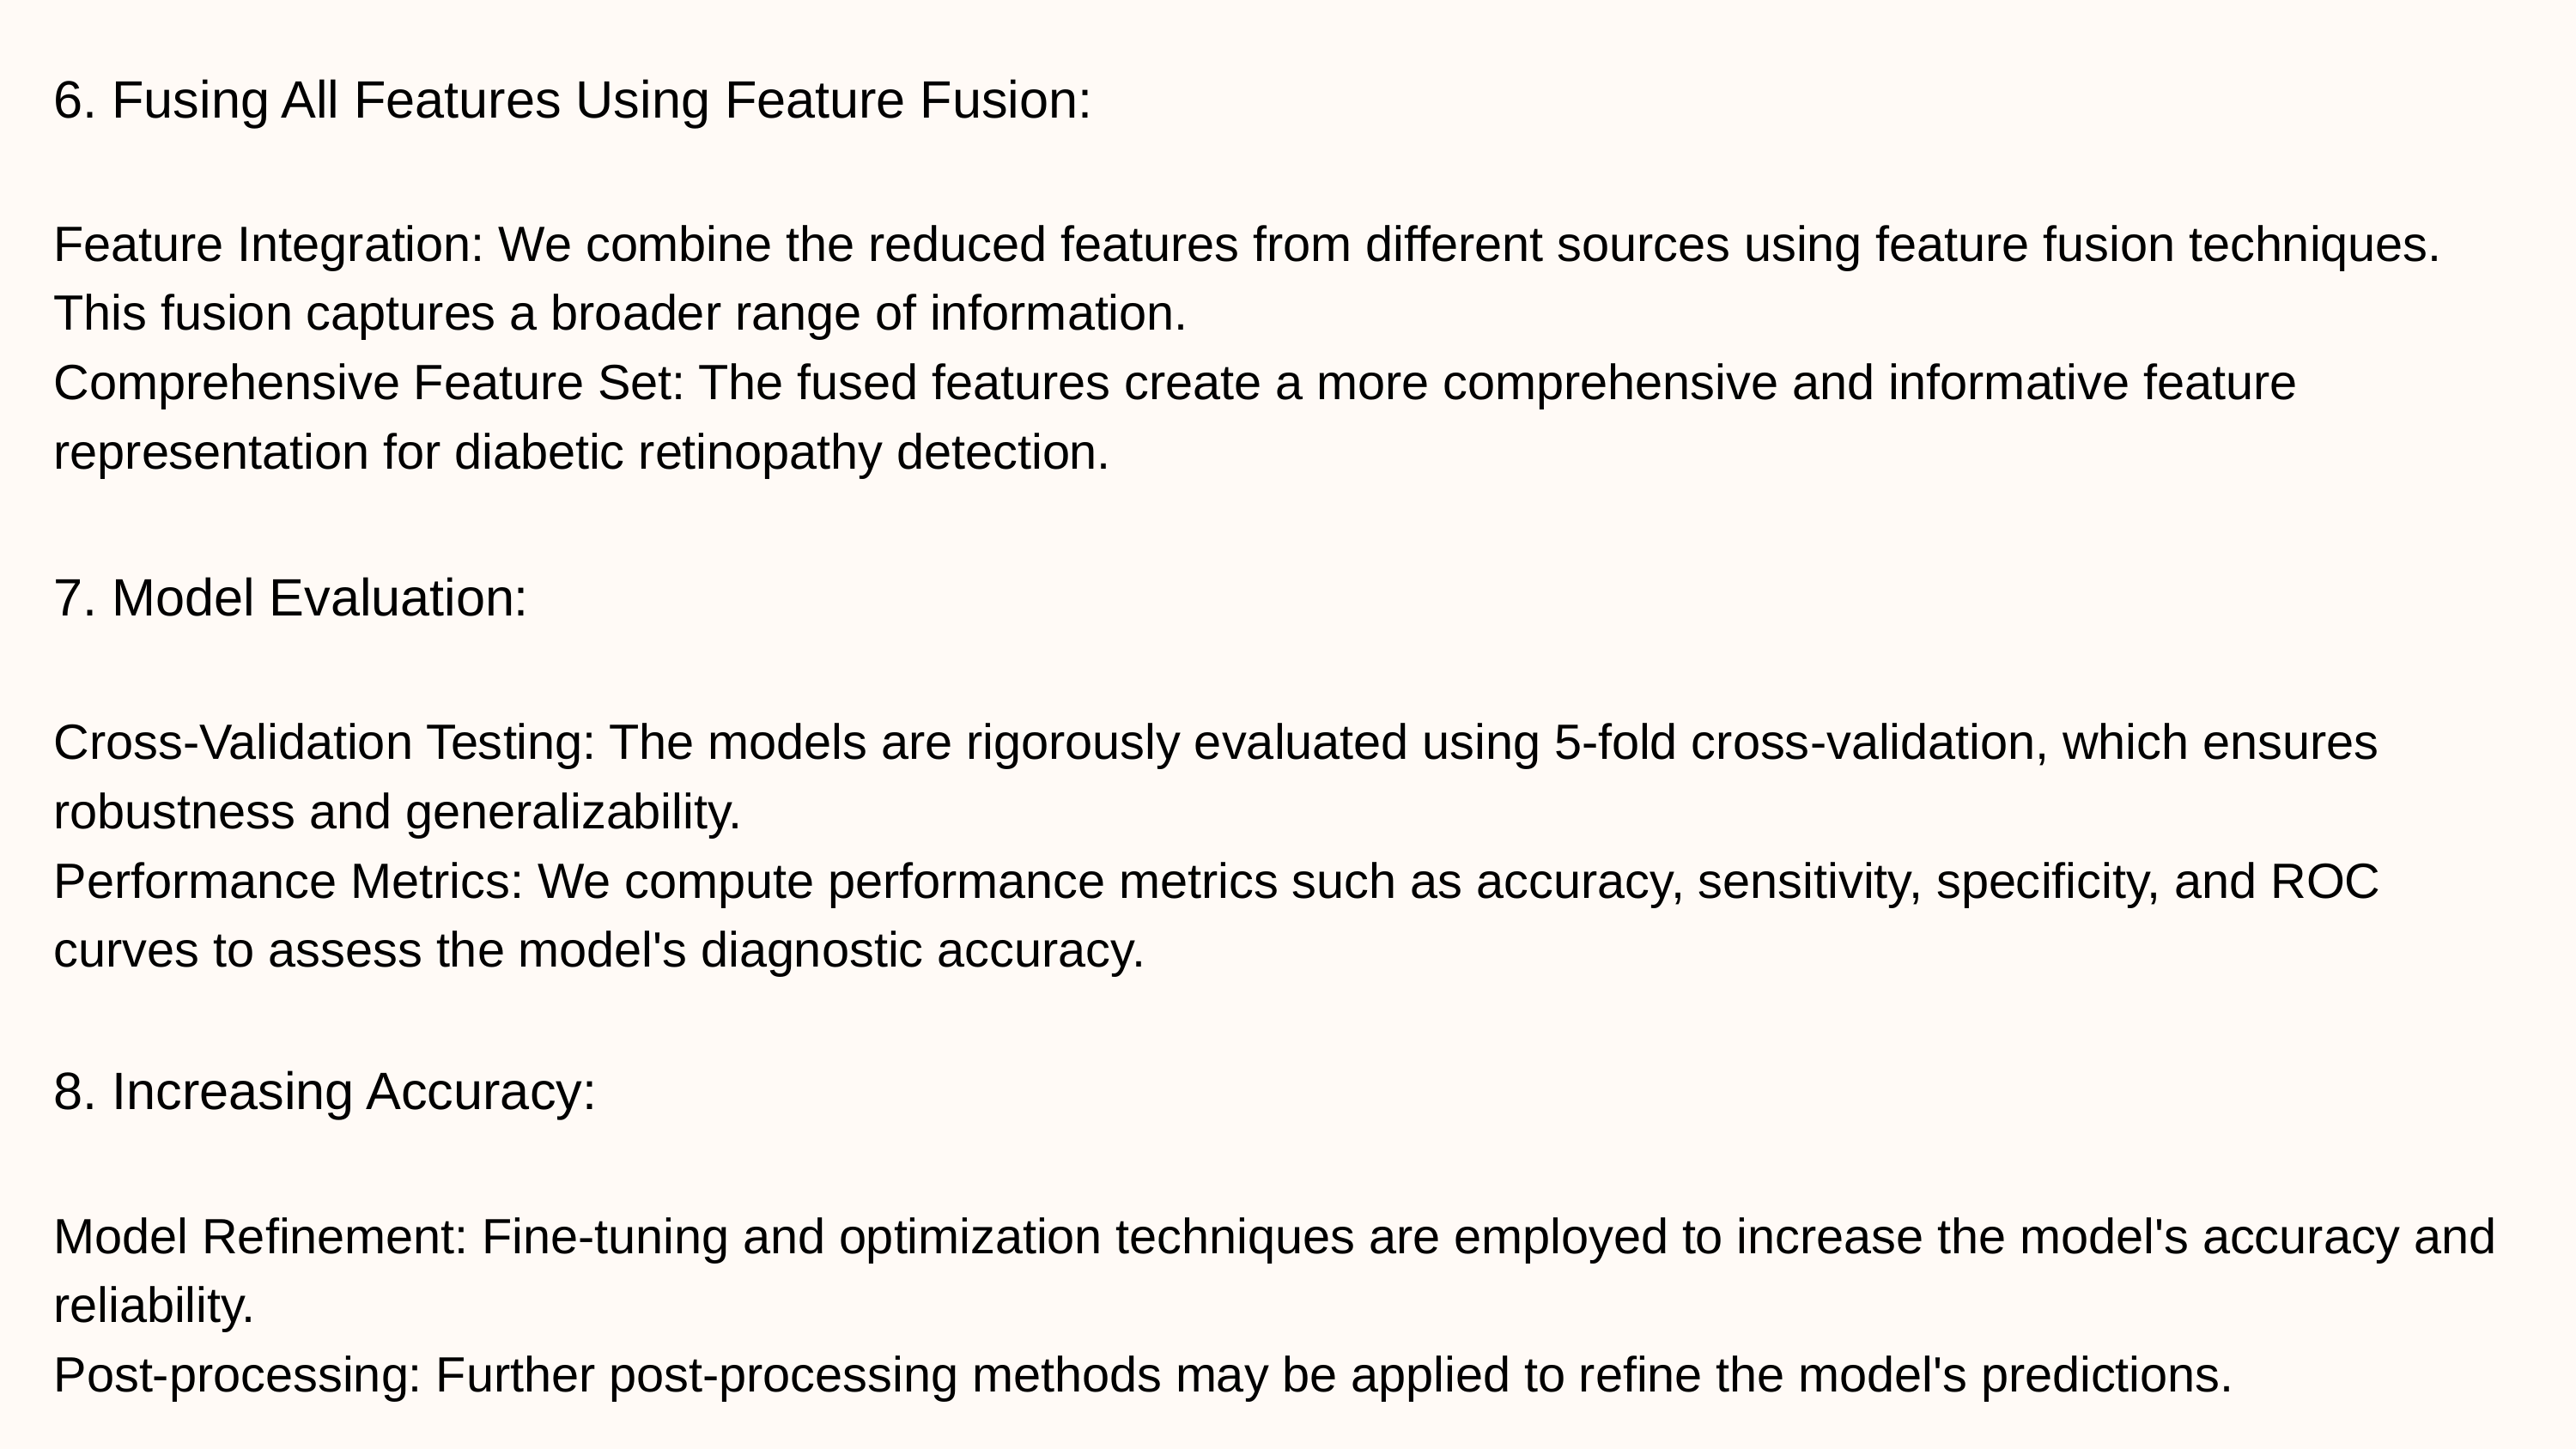

6. Fusing All Features Using Feature Fusion:

Feature Integration: We combine the reduced features from different sources using feature fusion techniques. This fusion captures a broader range of information.
Comprehensive Feature Set: The fused features create a more comprehensive and informative feature representation for diabetic retinopathy detection.

7. Model Evaluation:

Cross-Validation Testing: The models are rigorously evaluated using 5-fold cross-validation, which ensures robustness and generalizability.
Performance Metrics: We compute performance metrics such as accuracy, sensitivity, specificity, and ROC curves to assess the model's diagnostic accuracy.

8. Increasing Accuracy:

Model Refinement: Fine-tuning and optimization techniques are employed to increase the model's accuracy and reliability.
Post-processing: Further post-processing methods may be applied to refine the model's predictions.